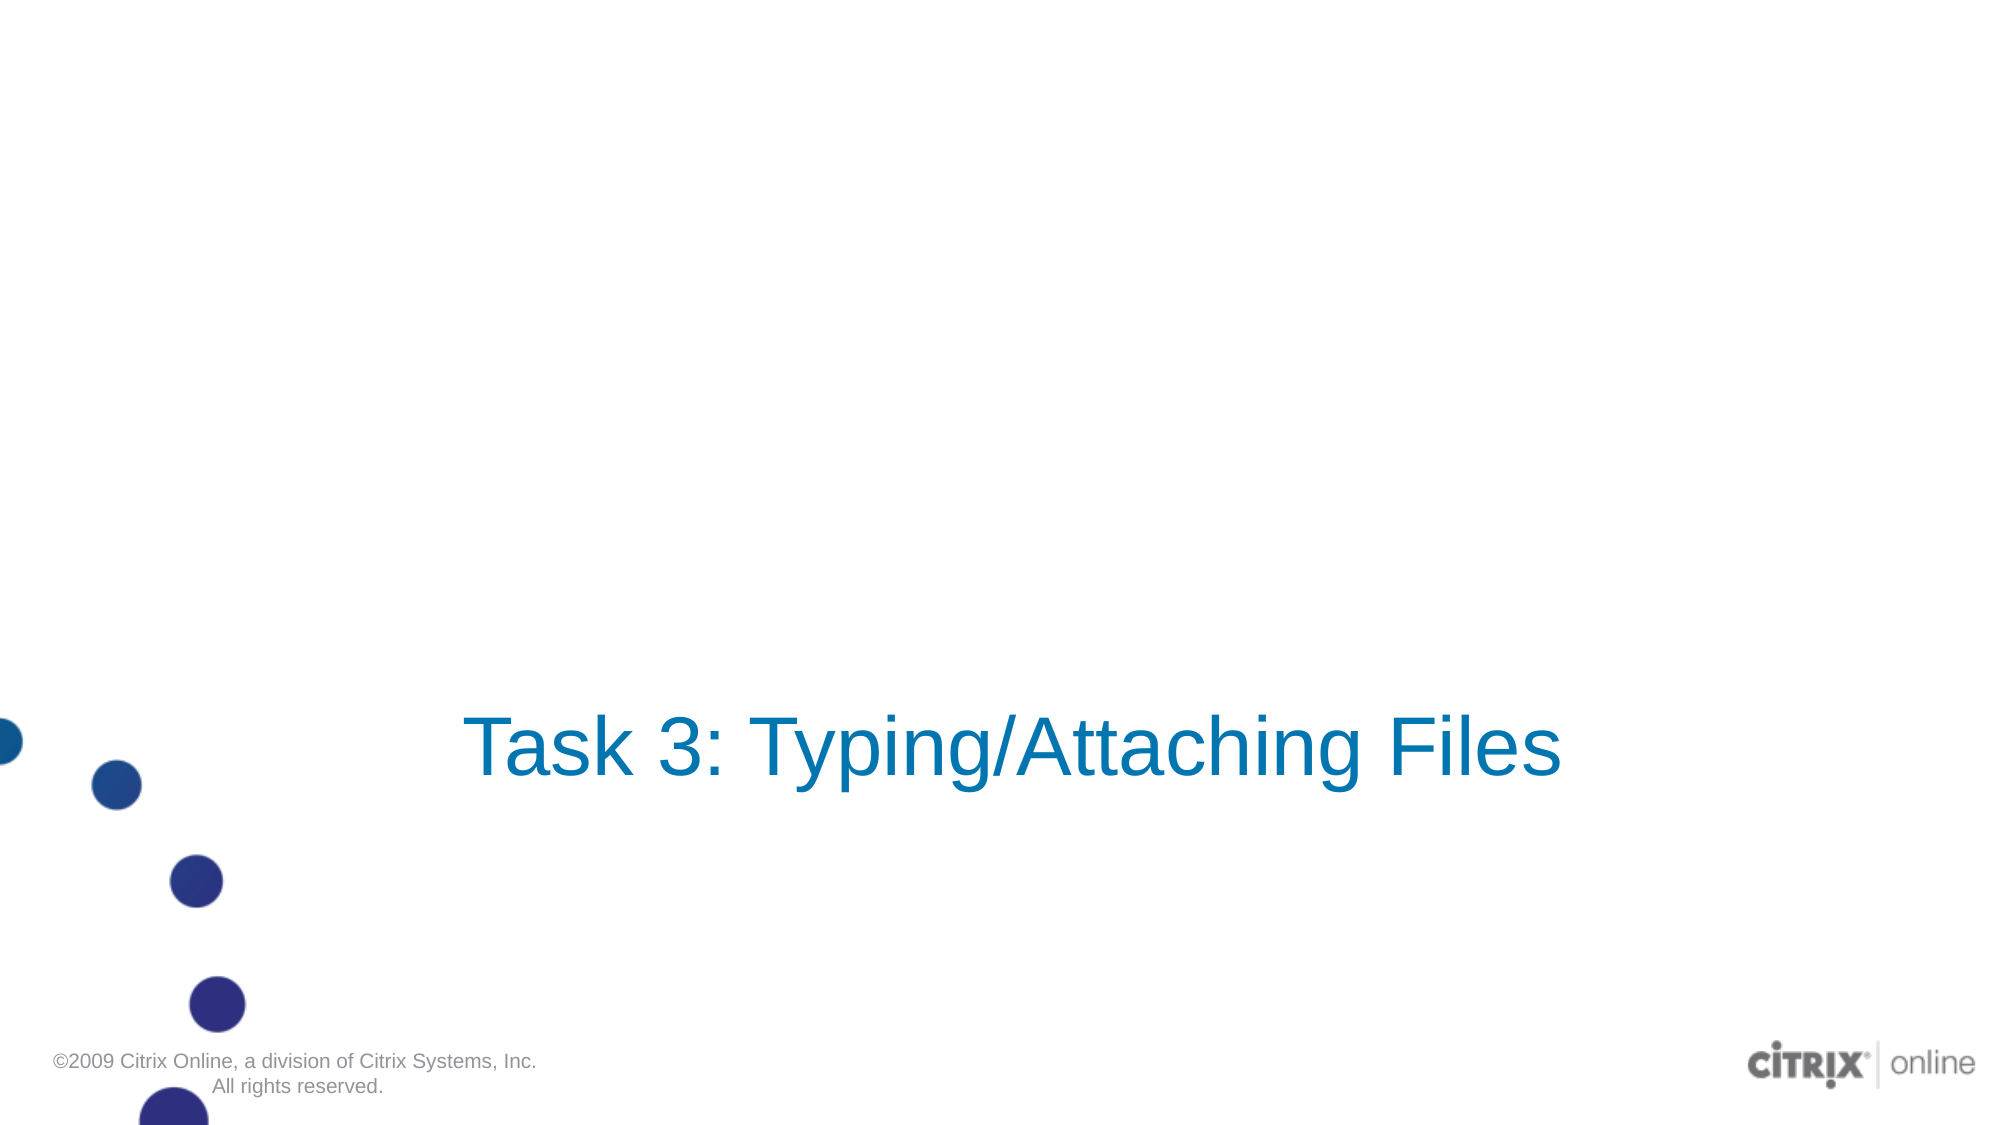

# Task 3: Typing/Attaching Files
©2009 Citrix Online, a division of Citrix Systems, Inc.
All rights reserved.